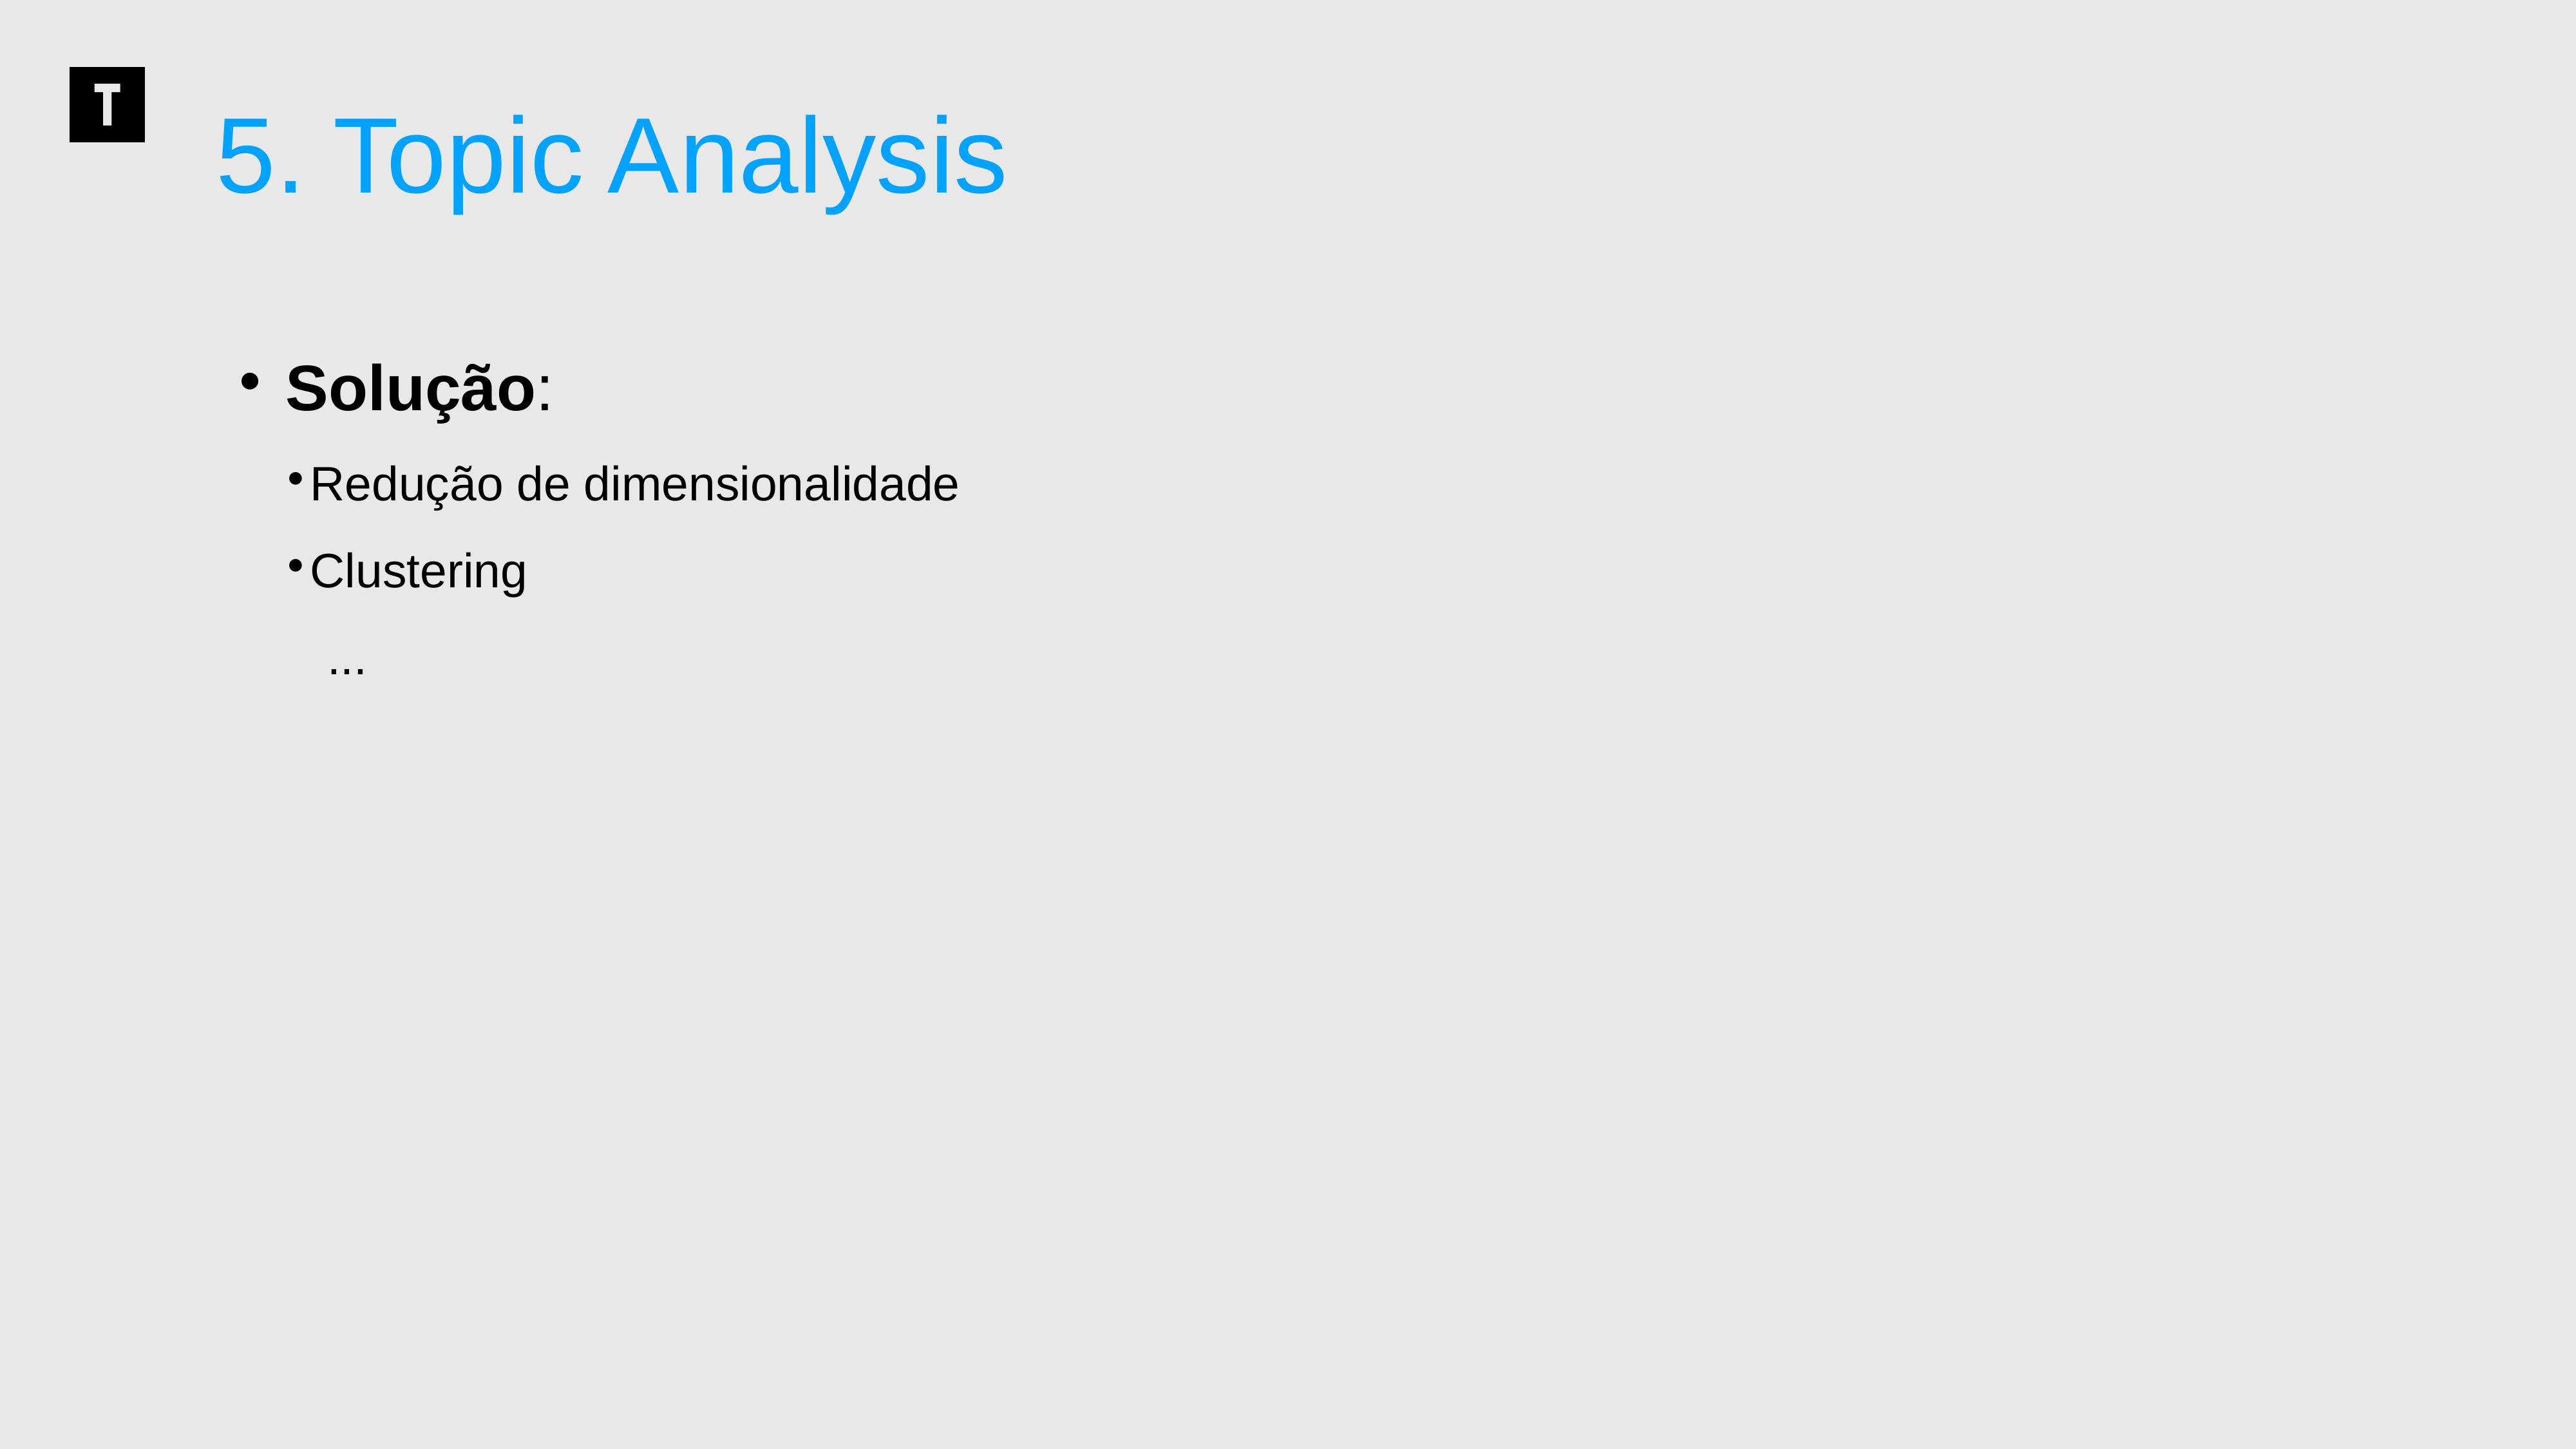

5. Topic Analysis

 Solução:
Redução de dimensionalidade
Clustering
   ...